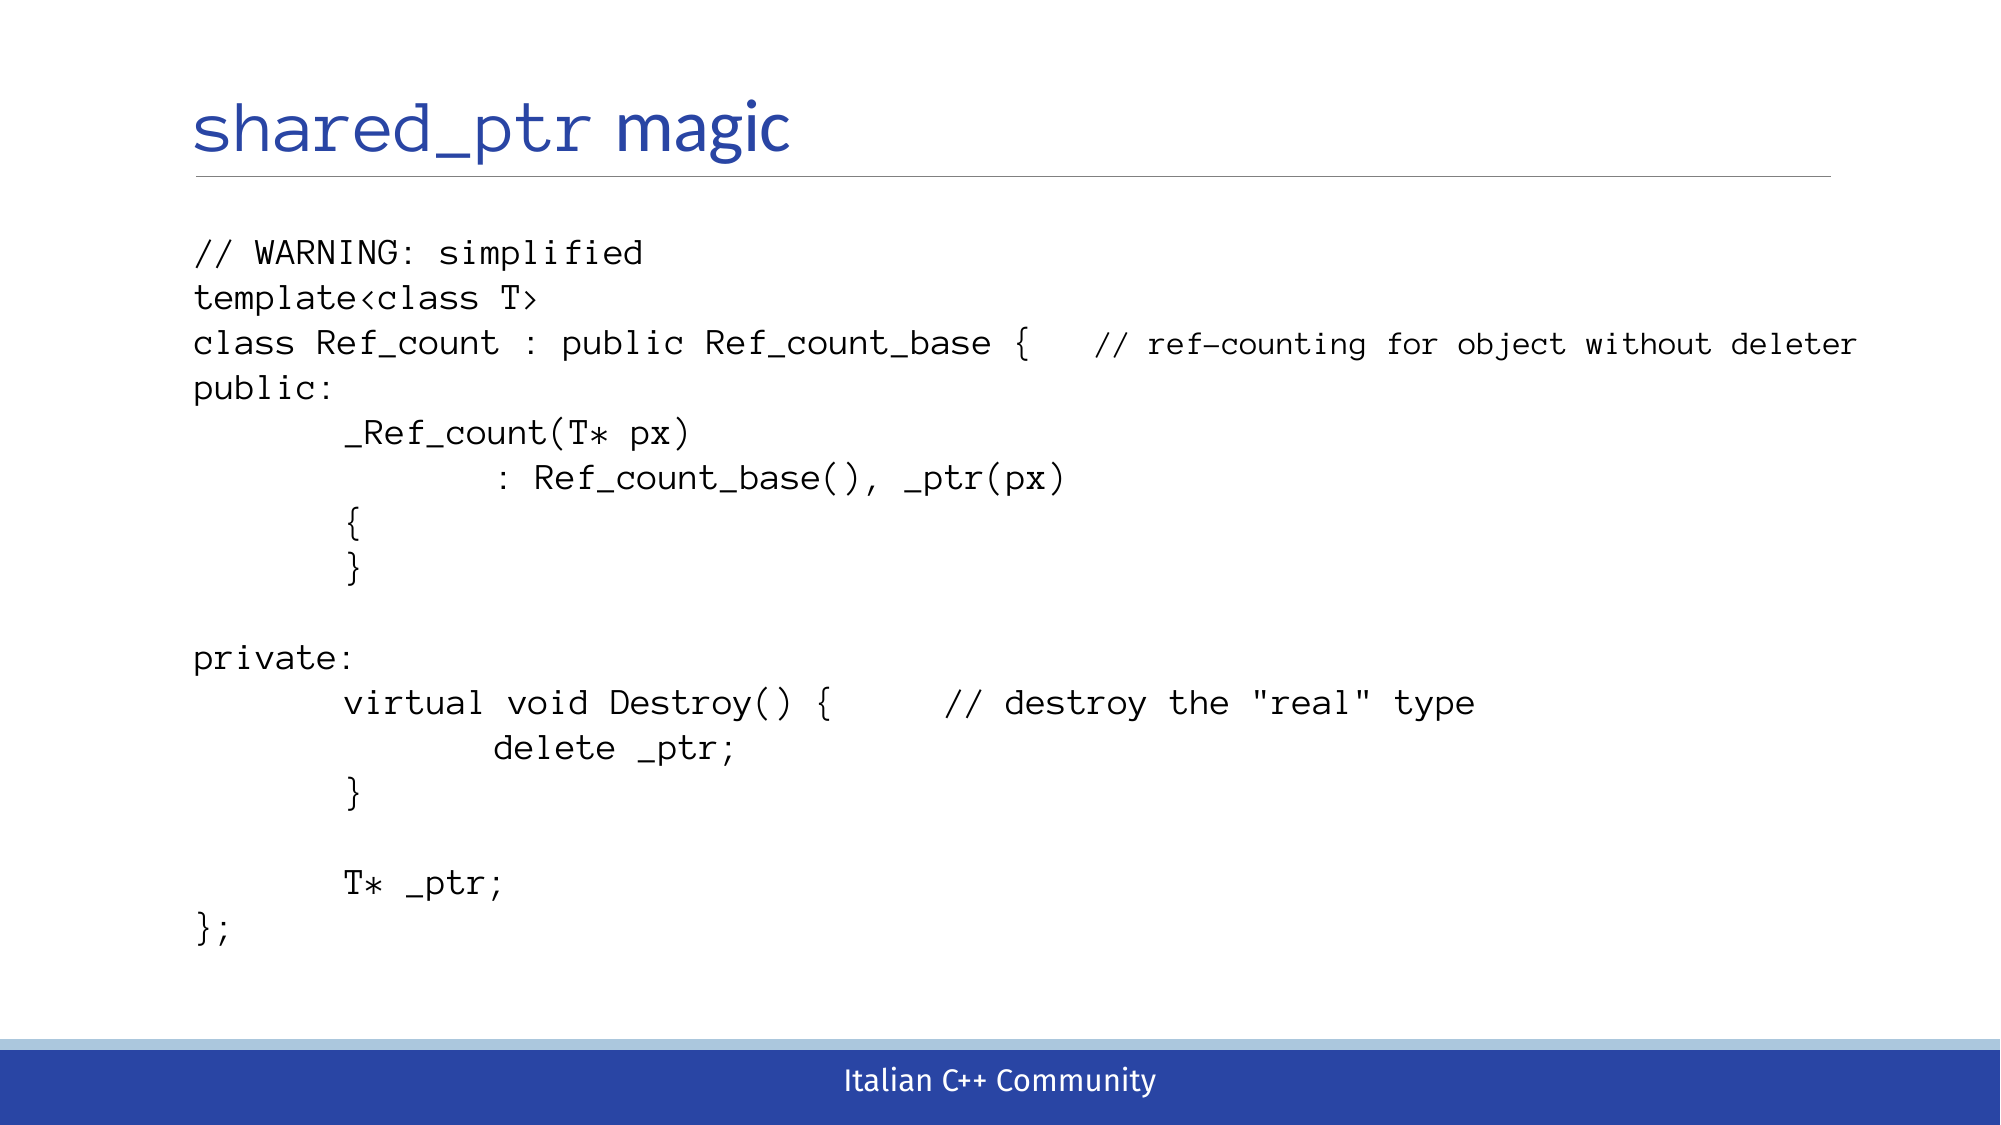

# shared_ptr magic
// WARNING: simplified
template<class T>
class Ref_count : public Ref_count_base {	// ref-counting for object without deleter
public:
	_Ref_count(T* px)
		: Ref_count_base(), _ptr(px)
	{
	}

private:
	virtual void Destroy() {	// destroy the "real" type
		delete _ptr;
	}

	T* _ptr;
};